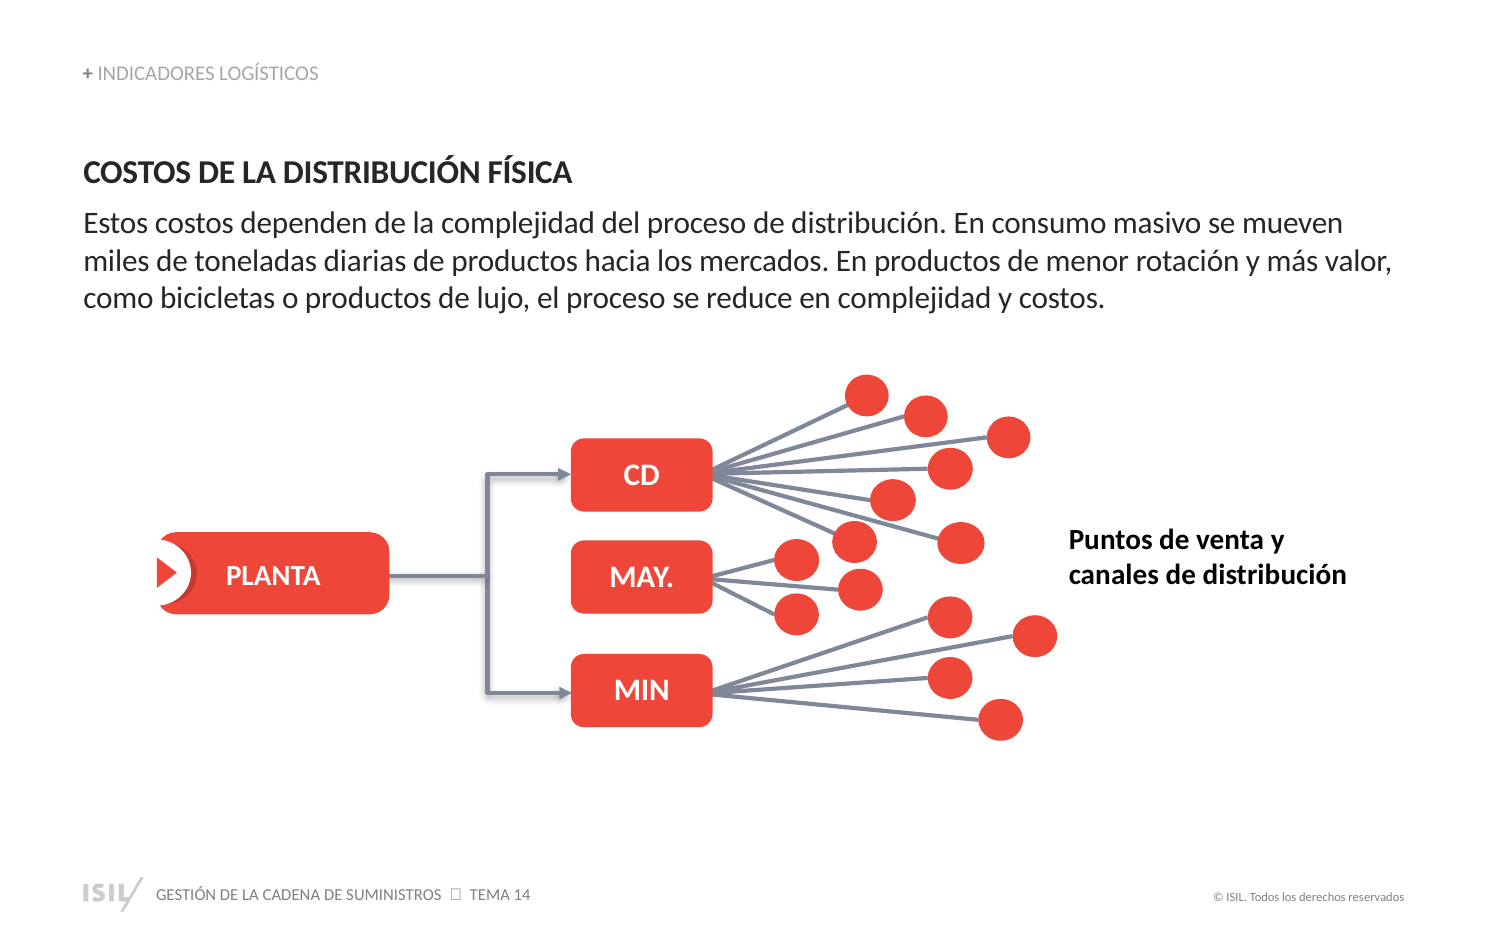

+ INDICADORES LOGÍSTICOS
COSTOS DE LA DISTRIBUCIÓN FÍSICA
Estos costos dependen de la complejidad del proceso de distribución. En consumo masivo se mueven miles de toneladas diarias de productos hacia los mercados. En productos de menor rotación y más valor, como bicicletas o productos de lujo, el proceso se reduce en complejidad y costos.

CD

Puntos de venta y canales de distribución

PLANTA

MAY.

MIN